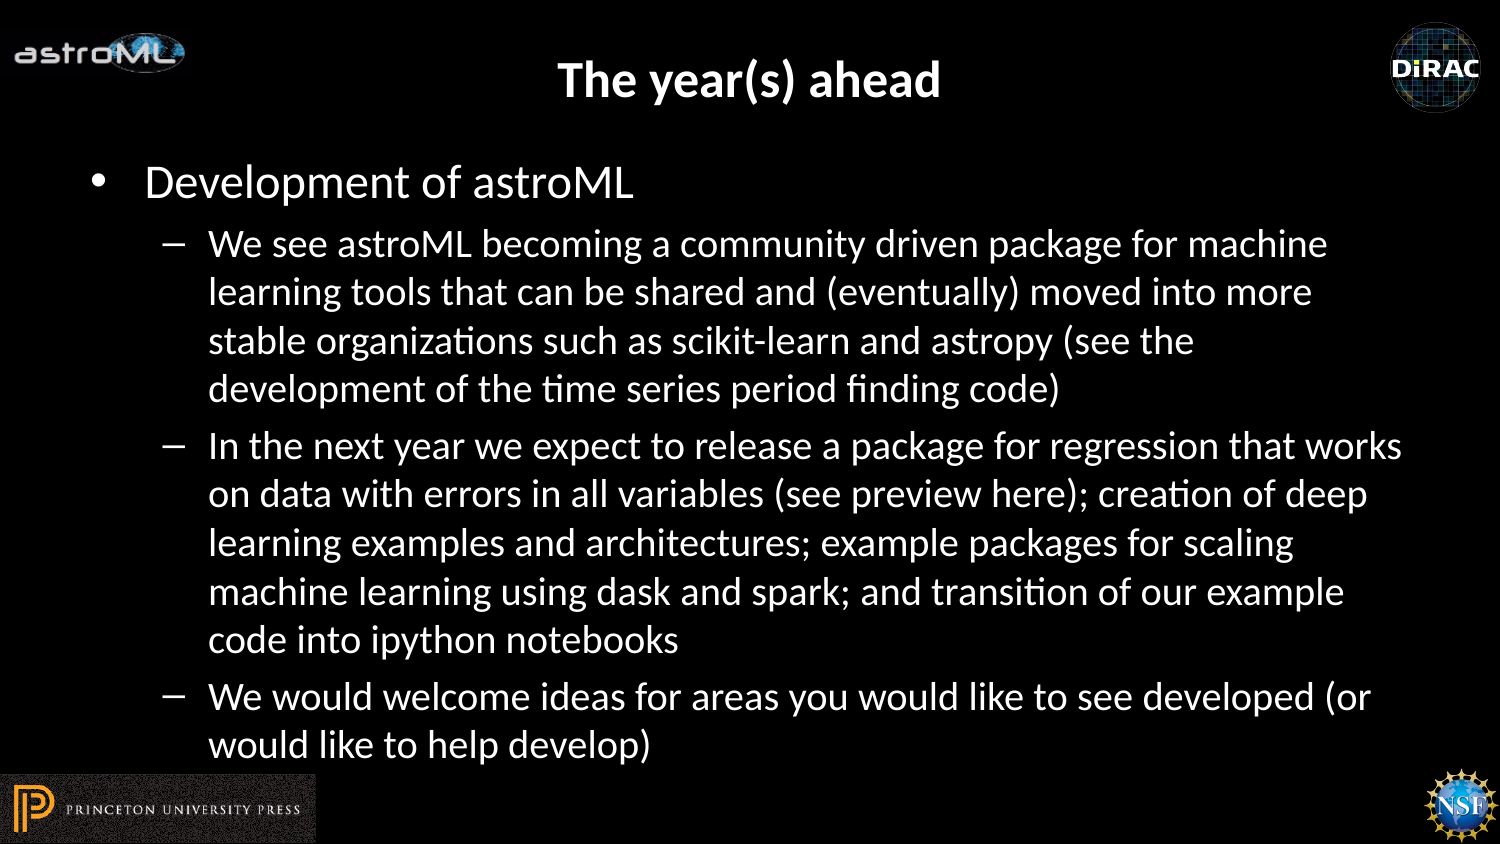

# The year(s) ahead
Development of astroML
We see astroML becoming a community driven package for machine learning tools that can be shared and (eventually) moved into more stable organizations such as scikit-learn and astropy (see the development of the time series period finding code)
In the next year we expect to release a package for regression that works on data with errors in all variables (see preview here); creation of deep learning examples and architectures; example packages for scaling machine learning using dask and spark; and transition of our example code into ipython notebooks
We would welcome ideas for areas you would like to see developed (or would like to help develop)